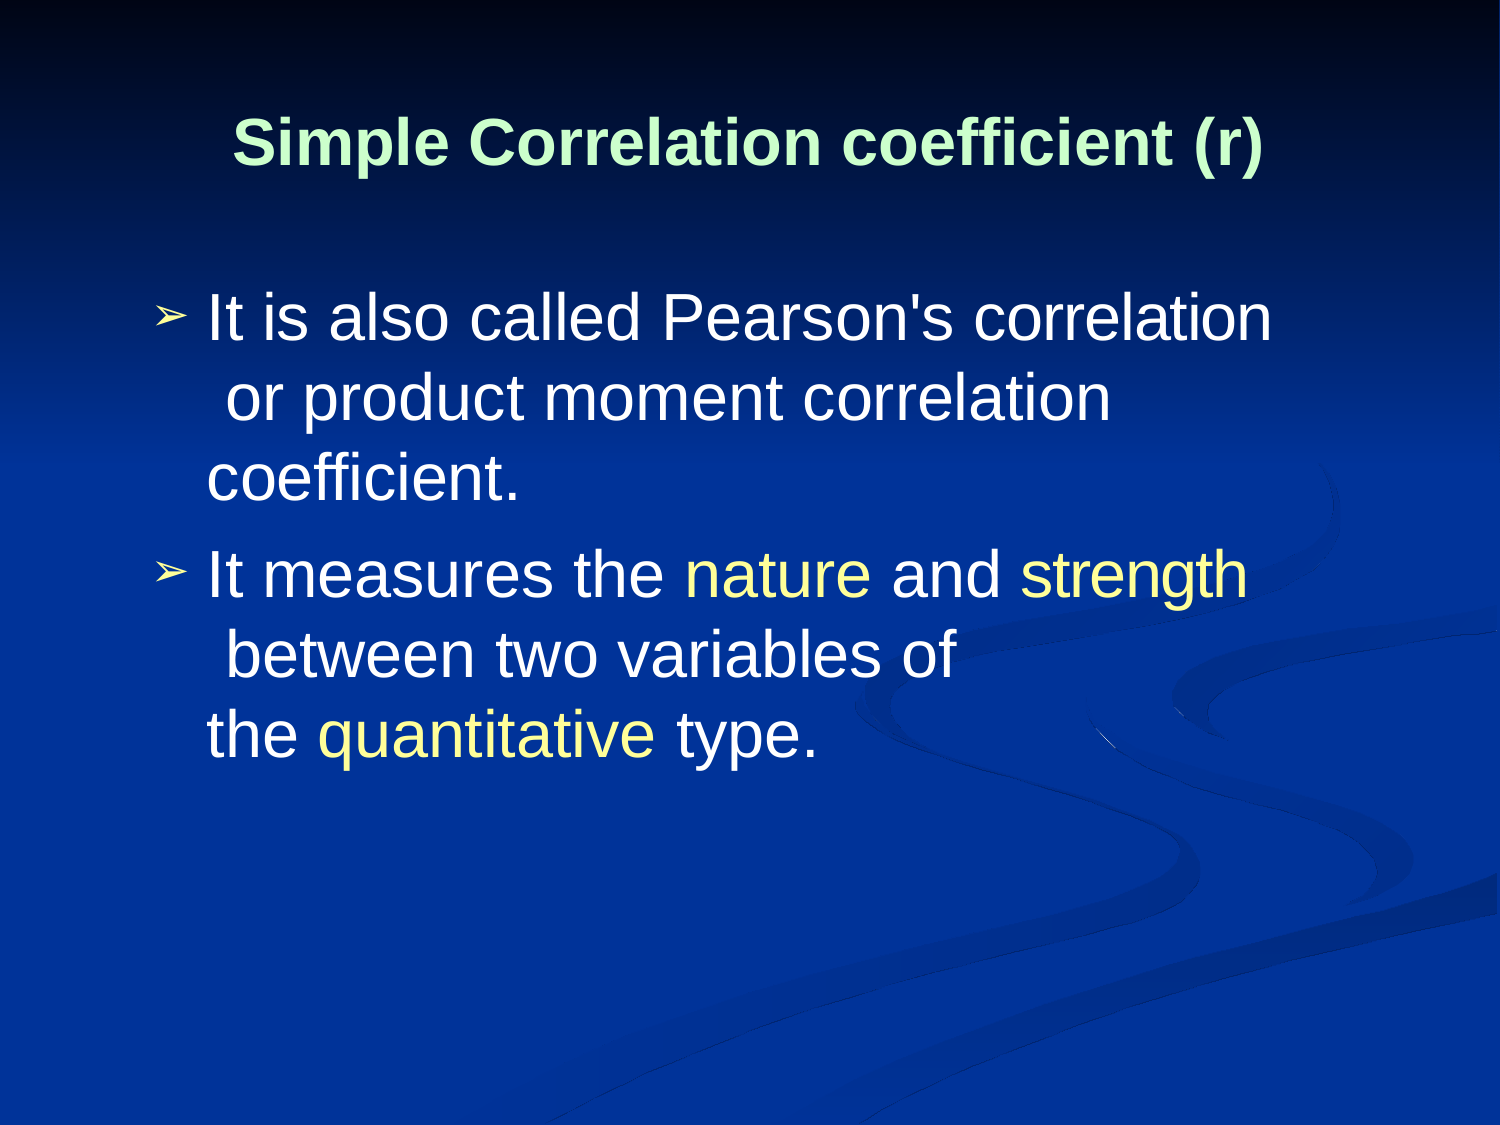

Simple Correlation coefficient (r)

It is also called Pearson's correlation  or product moment correlation  coefficient.
It measures the nature and strength  between two variables of
the quantitative type.